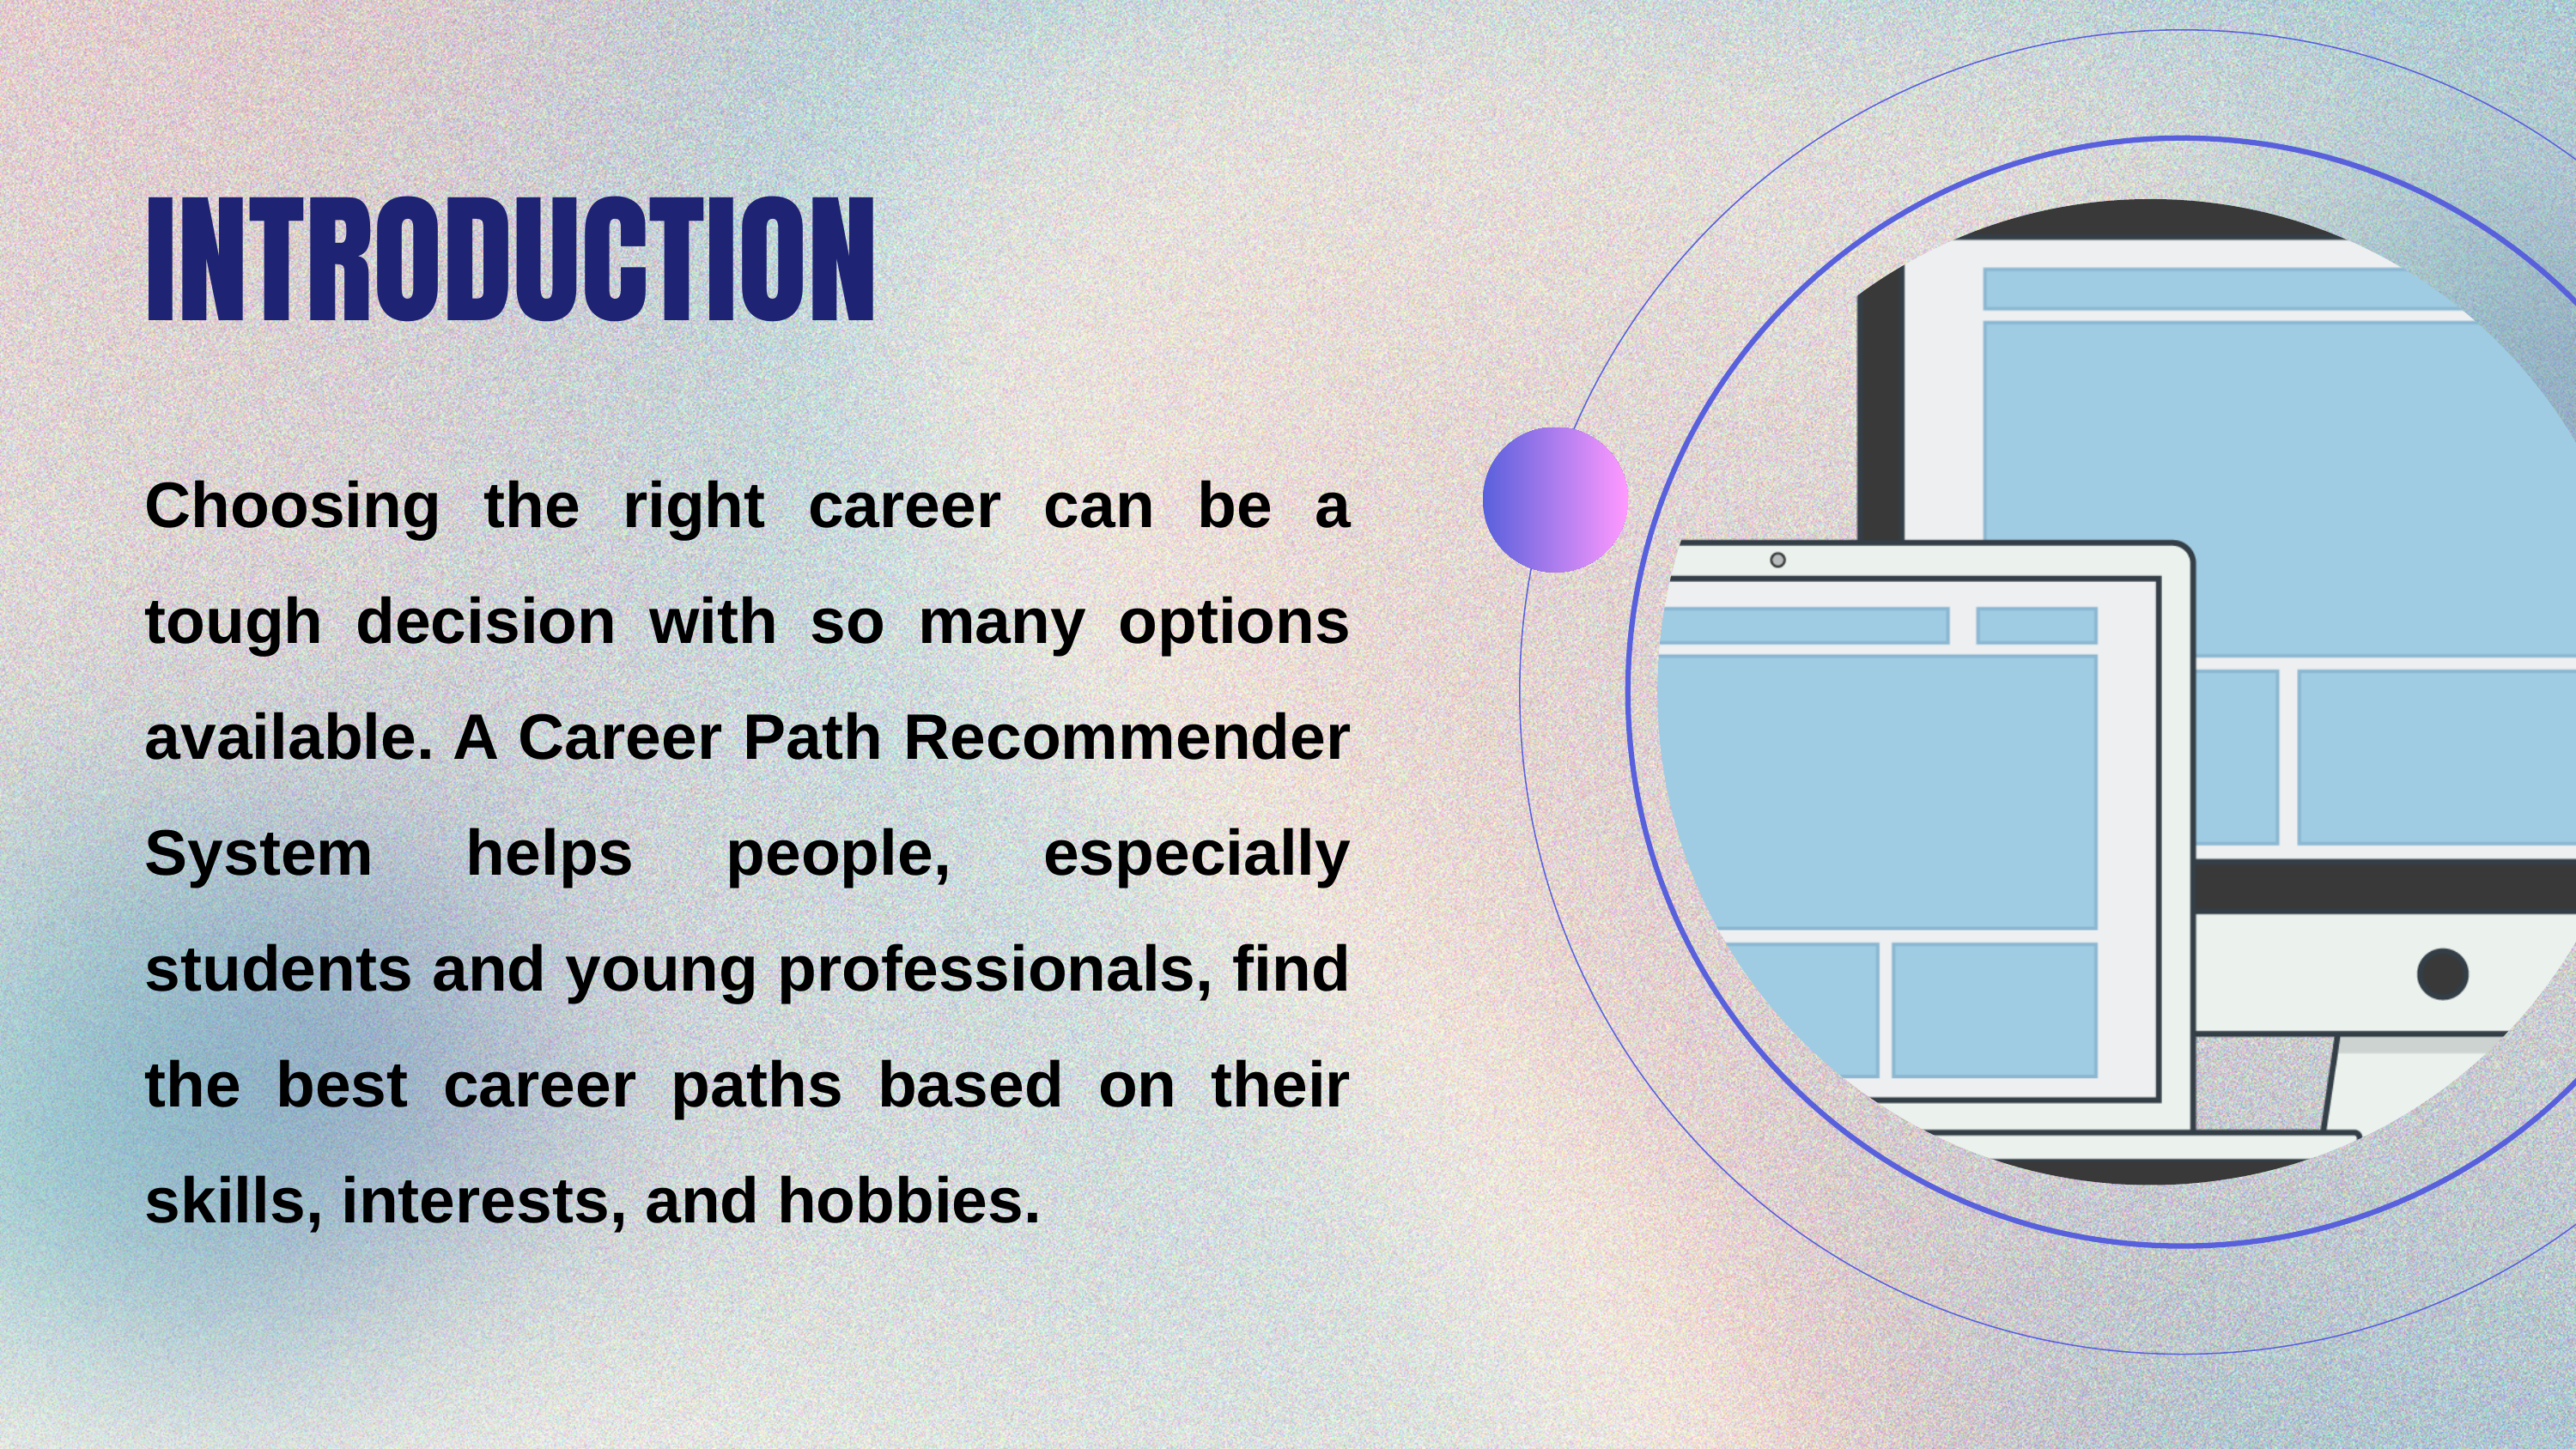

INTRODUCTION

Choosing the right career can be a tough decision with so many options available. A Career Path Recommender System helps people, especially students and young professionals, find the best career paths based on their skills, interests, and hobbies.